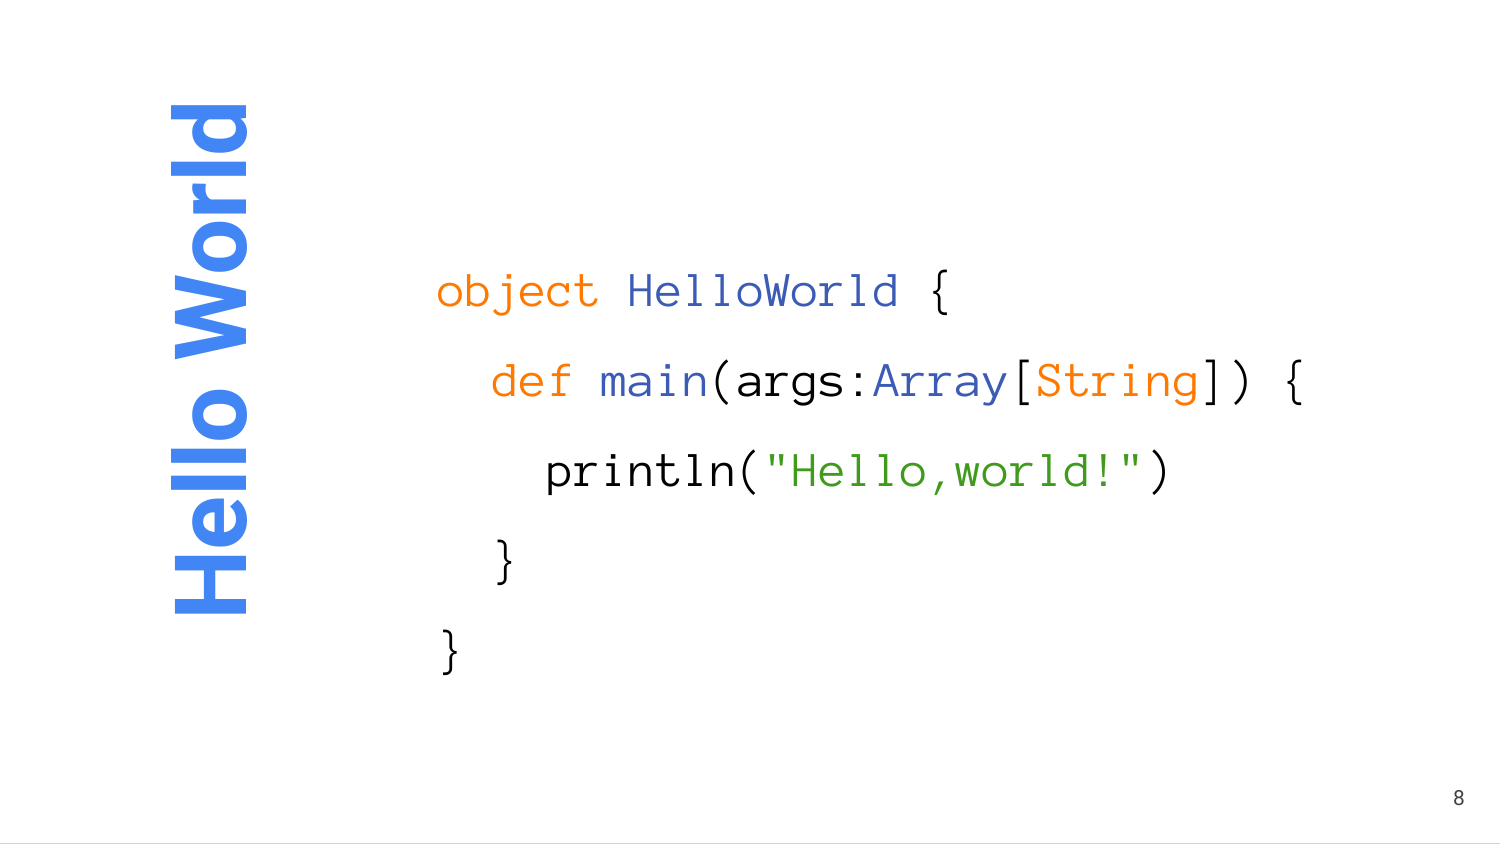

object HelloWorld {
  def main(args:Array[String]) {
    println("Hello,world!")
  }
}
# Hello World
8